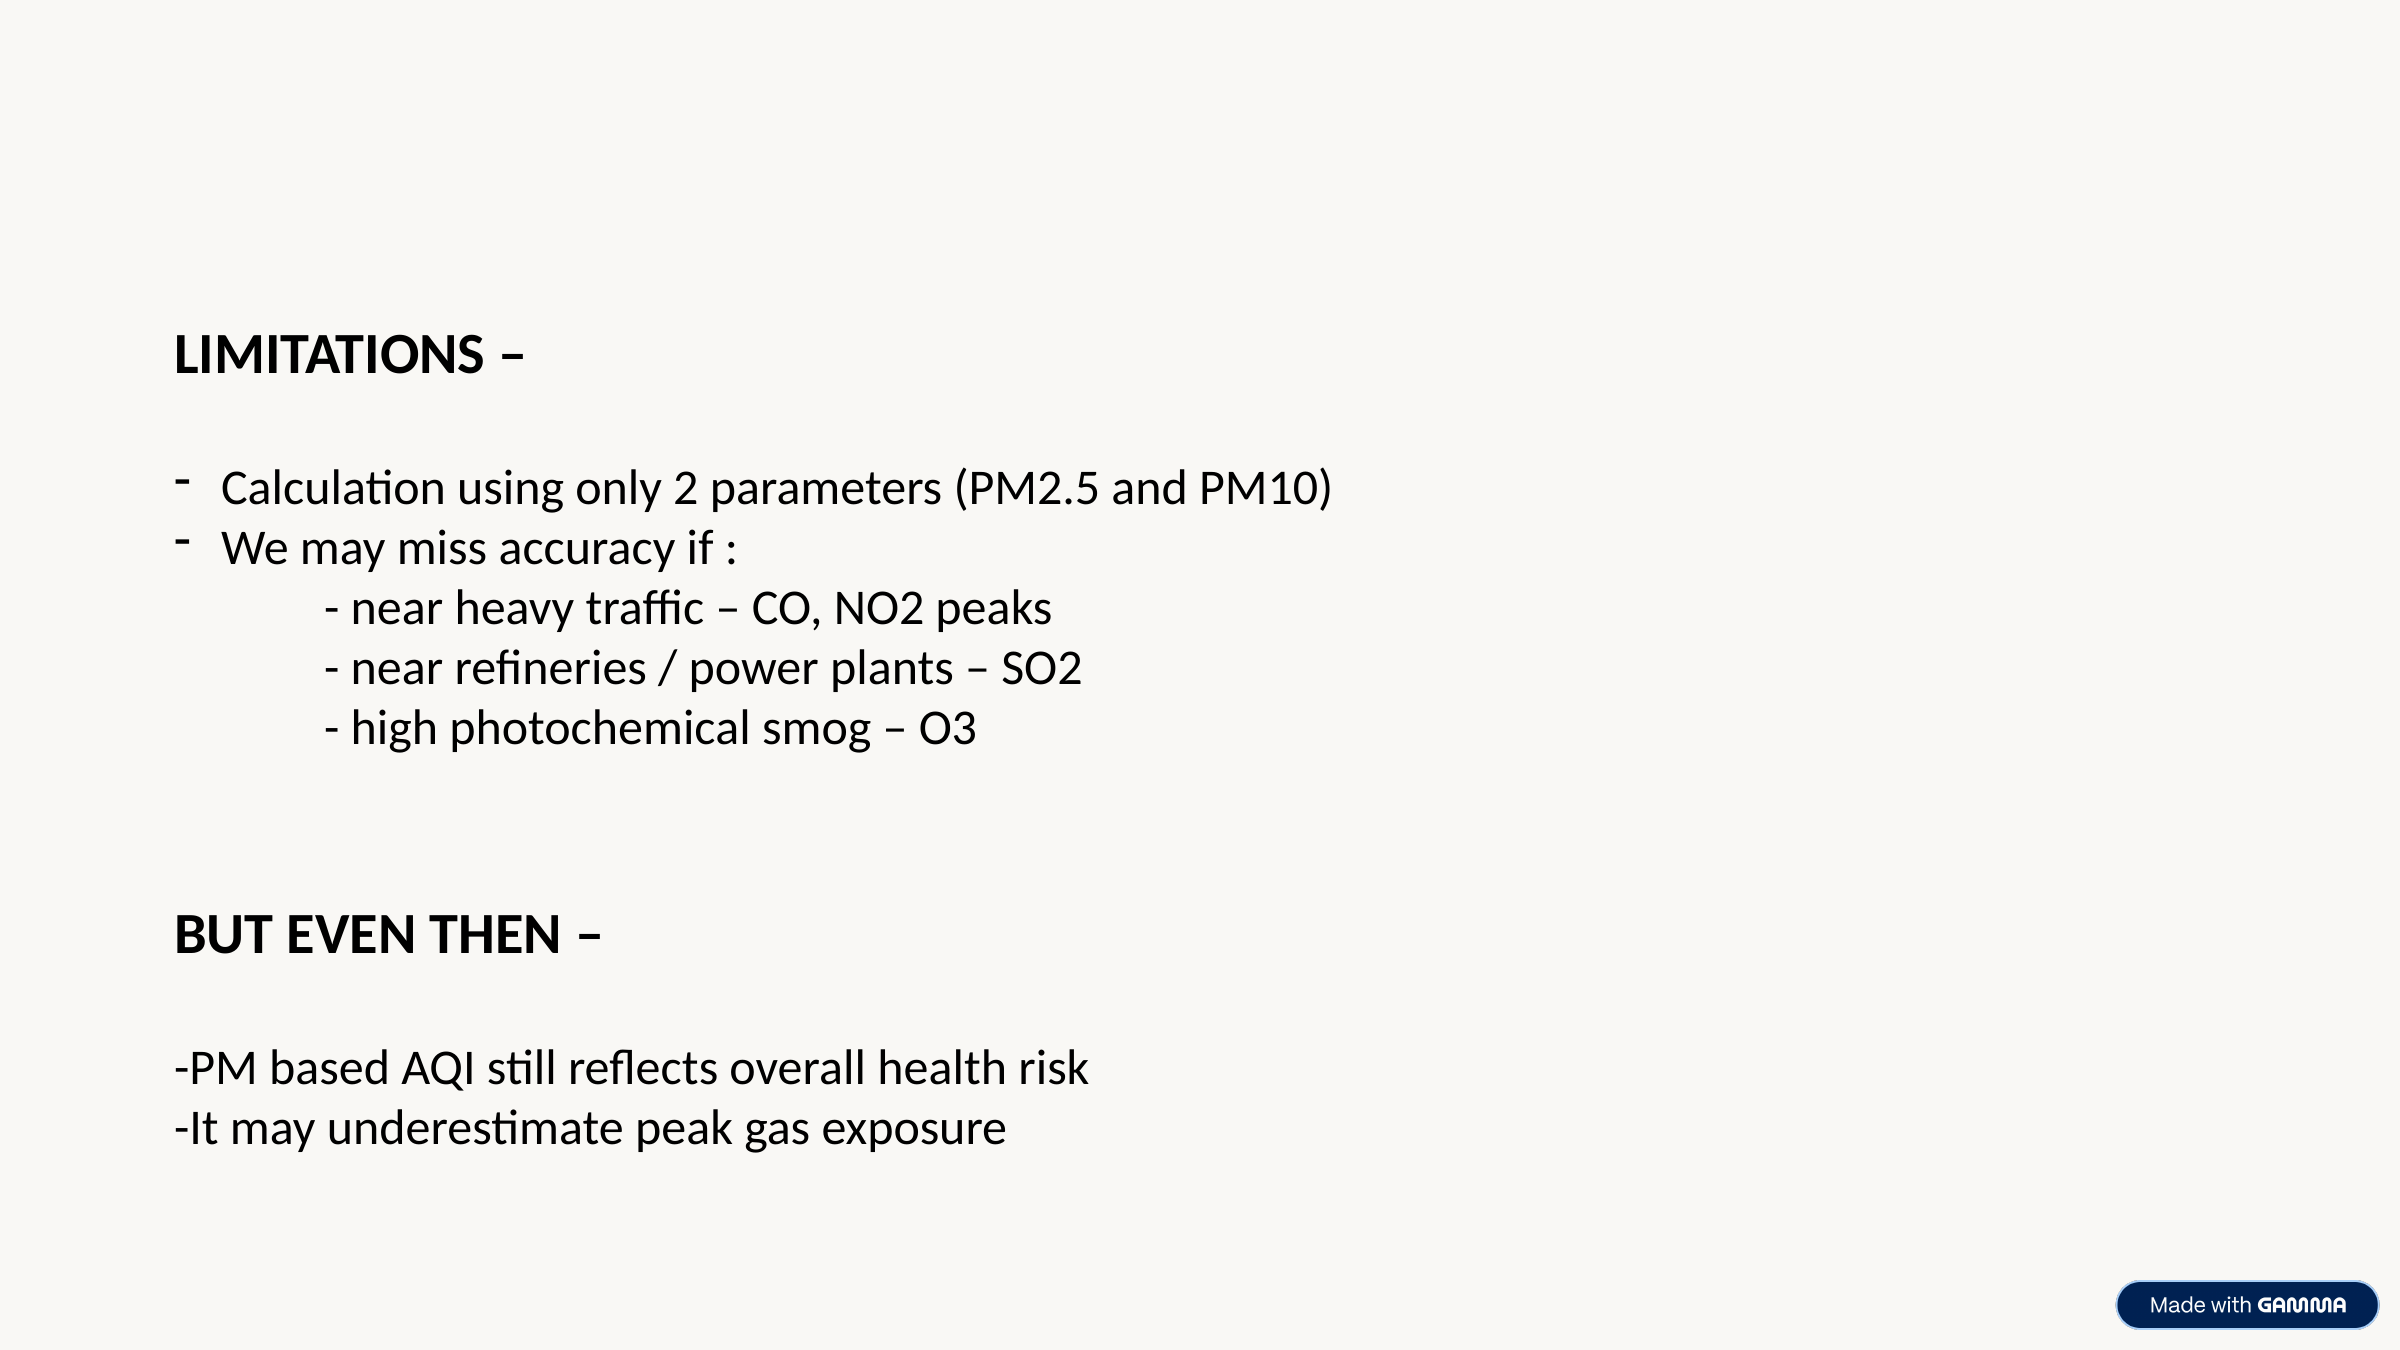

LIMITATIONS –

Calculation using only 2 parameters (PM2.5 and PM10)
We may miss accuracy if :
	- near heavy traffic – CO, NO2 peaks
	- near refineries / power plants – SO2
	- high photochemical smog – O3

BUT EVEN THEN –

-PM based AQI still reflects overall health risk
-It may underestimate peak gas exposure